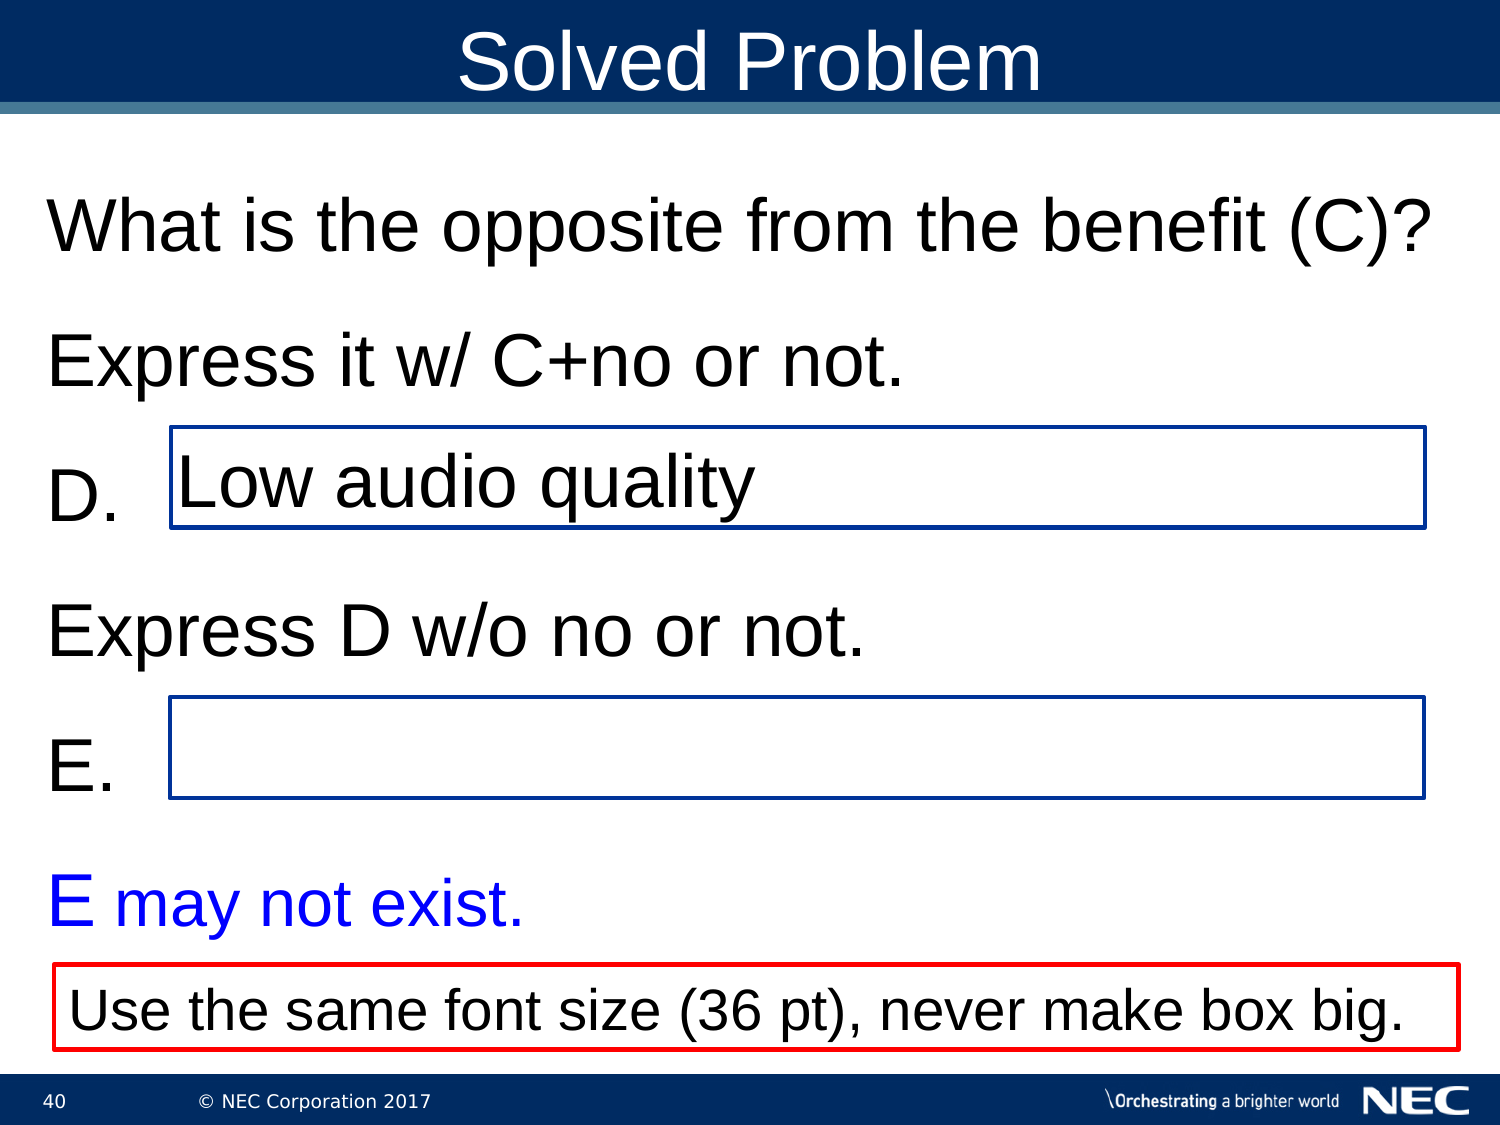

# Solved Problem
What is the opposite from the benefit (C)?
Express it w/ C+no or not.
D.
Express D w/o no or not.
E.
E may not exist.
Low audio quality

Use the same font size (36 pt), never make box big.